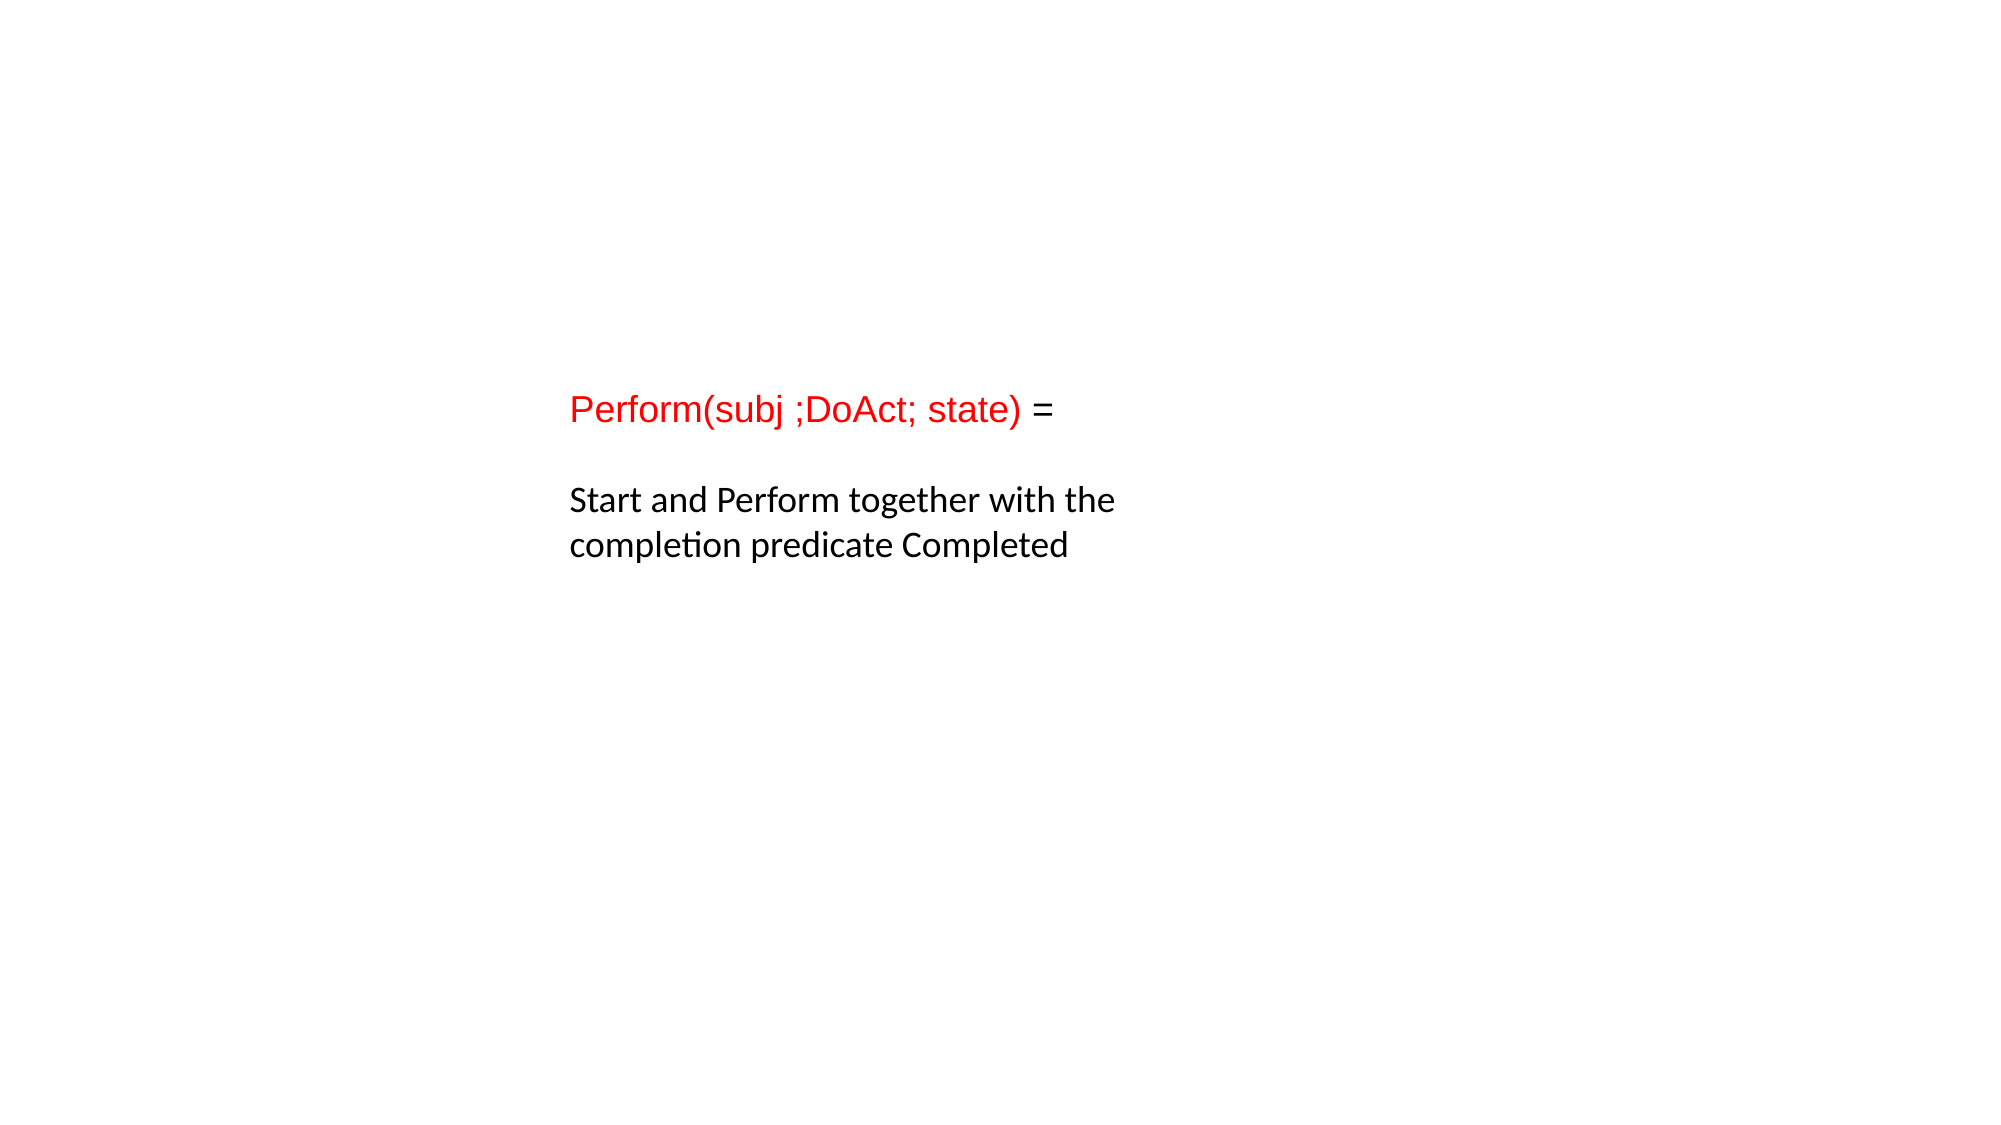

#
Perform(subj ;DoAct; state) =

Start and Perform together with the
completion predicate Completed